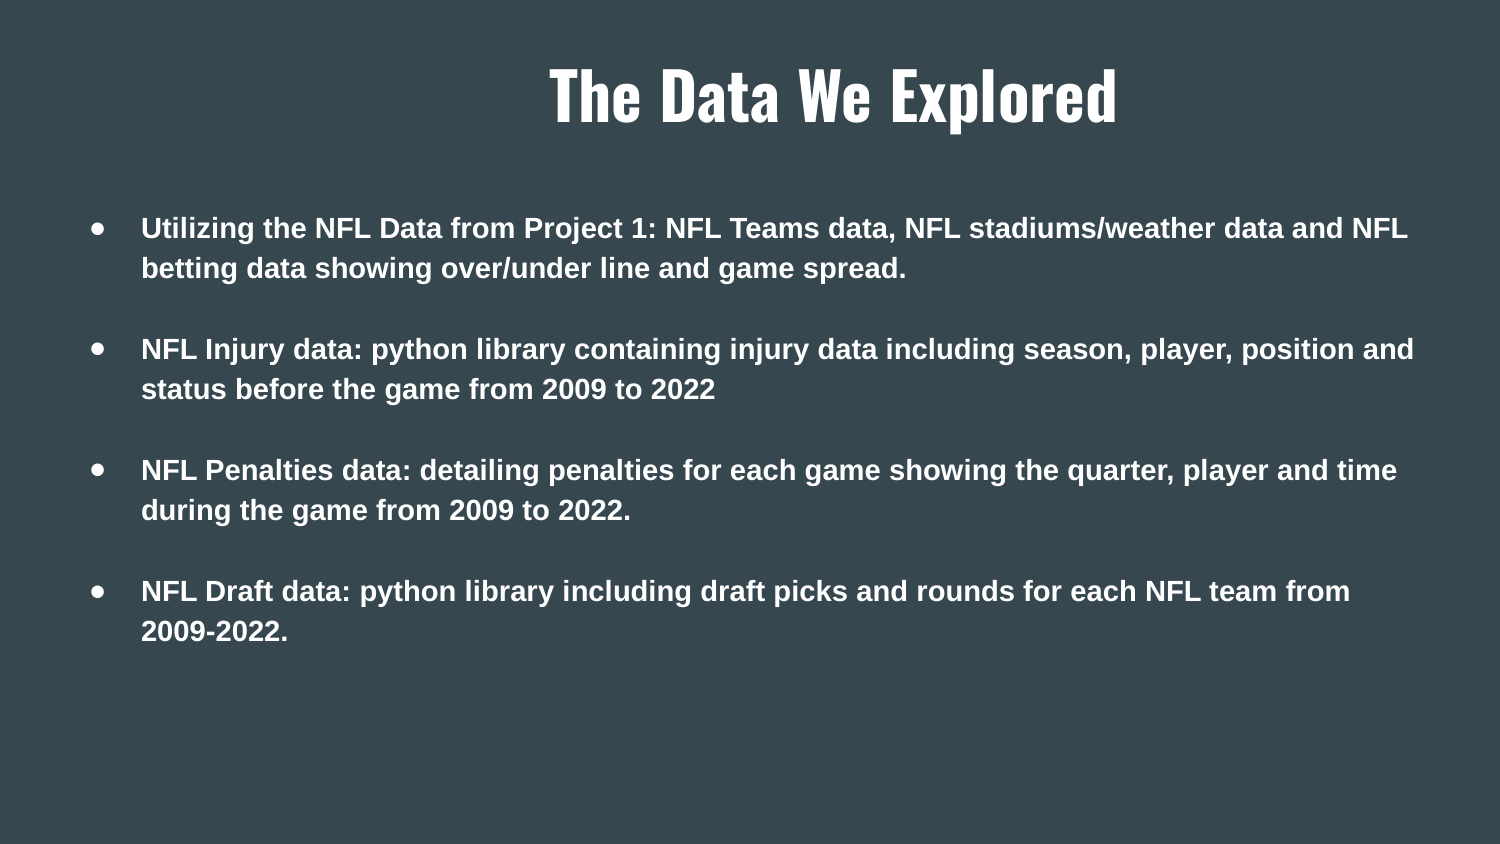

# The Data We Explored

Utilizing the NFL Data from Project 1: NFL Teams data, NFL stadiums/weather data and NFL betting data showing over/under line and game spread.

NFL Injury data: python library containing injury data including season, player, position and status before the game from 2009 to 2022

NFL Penalties data: detailing penalties for each game showing the quarter, player and time during the game from 2009 to 2022.

NFL Draft data: python library including draft picks and rounds for each NFL team from 2009-2022.